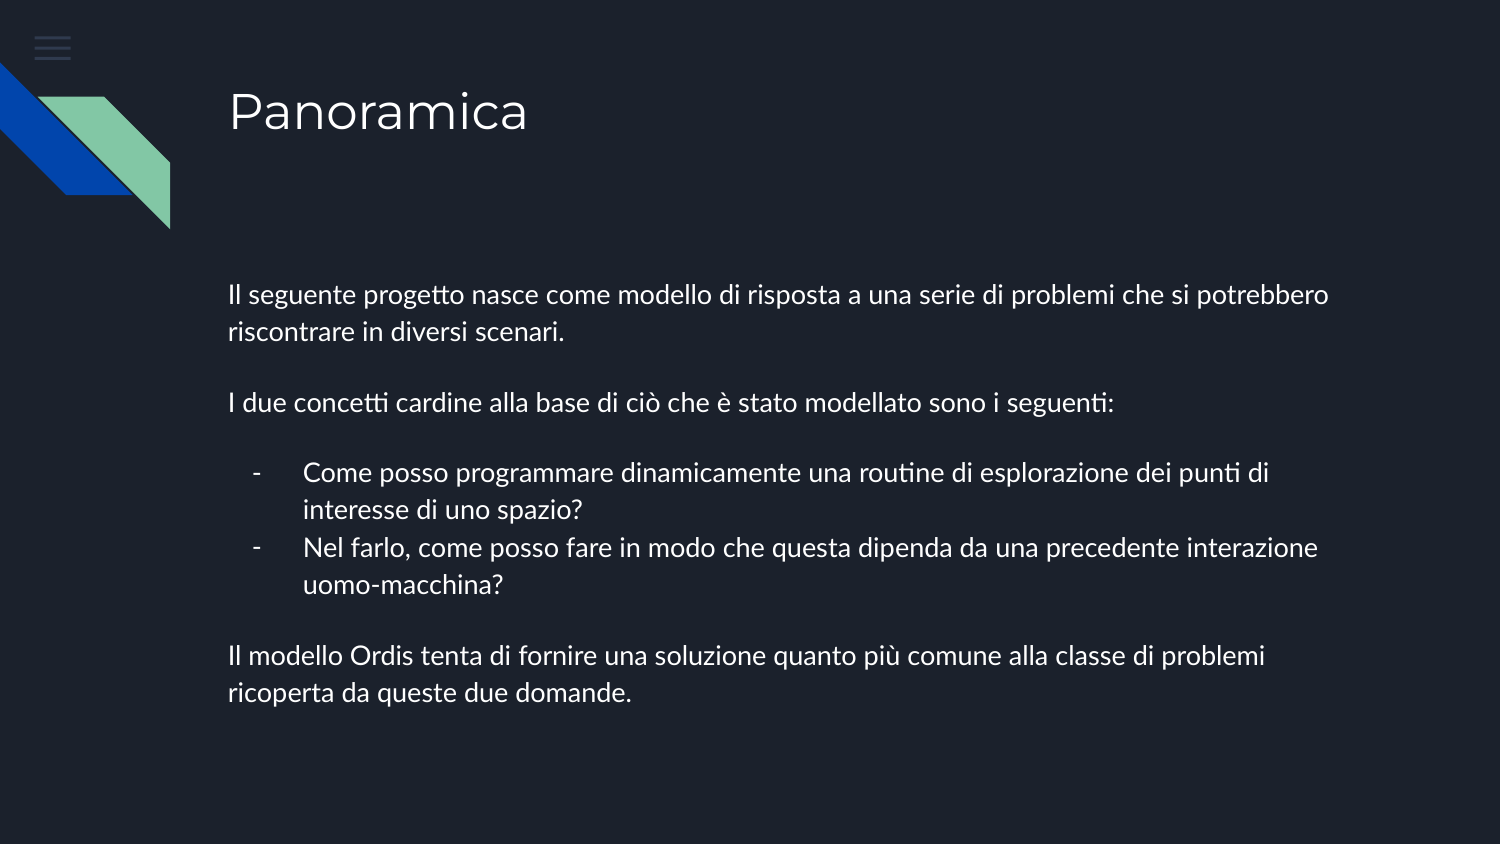

# Panoramica
Il seguente progetto nasce come modello di risposta a una serie di problemi che si potrebbero riscontrare in diversi scenari.
I due concetti cardine alla base di ciò che è stato modellato sono i seguenti:
Come posso programmare dinamicamente una routine di esplorazione dei punti di interesse di uno spazio?
Nel farlo, come posso fare in modo che questa dipenda da una precedente interazione uomo-macchina?
Il modello Ordis tenta di fornire una soluzione quanto più comune alla classe di problemi ricoperta da queste due domande.